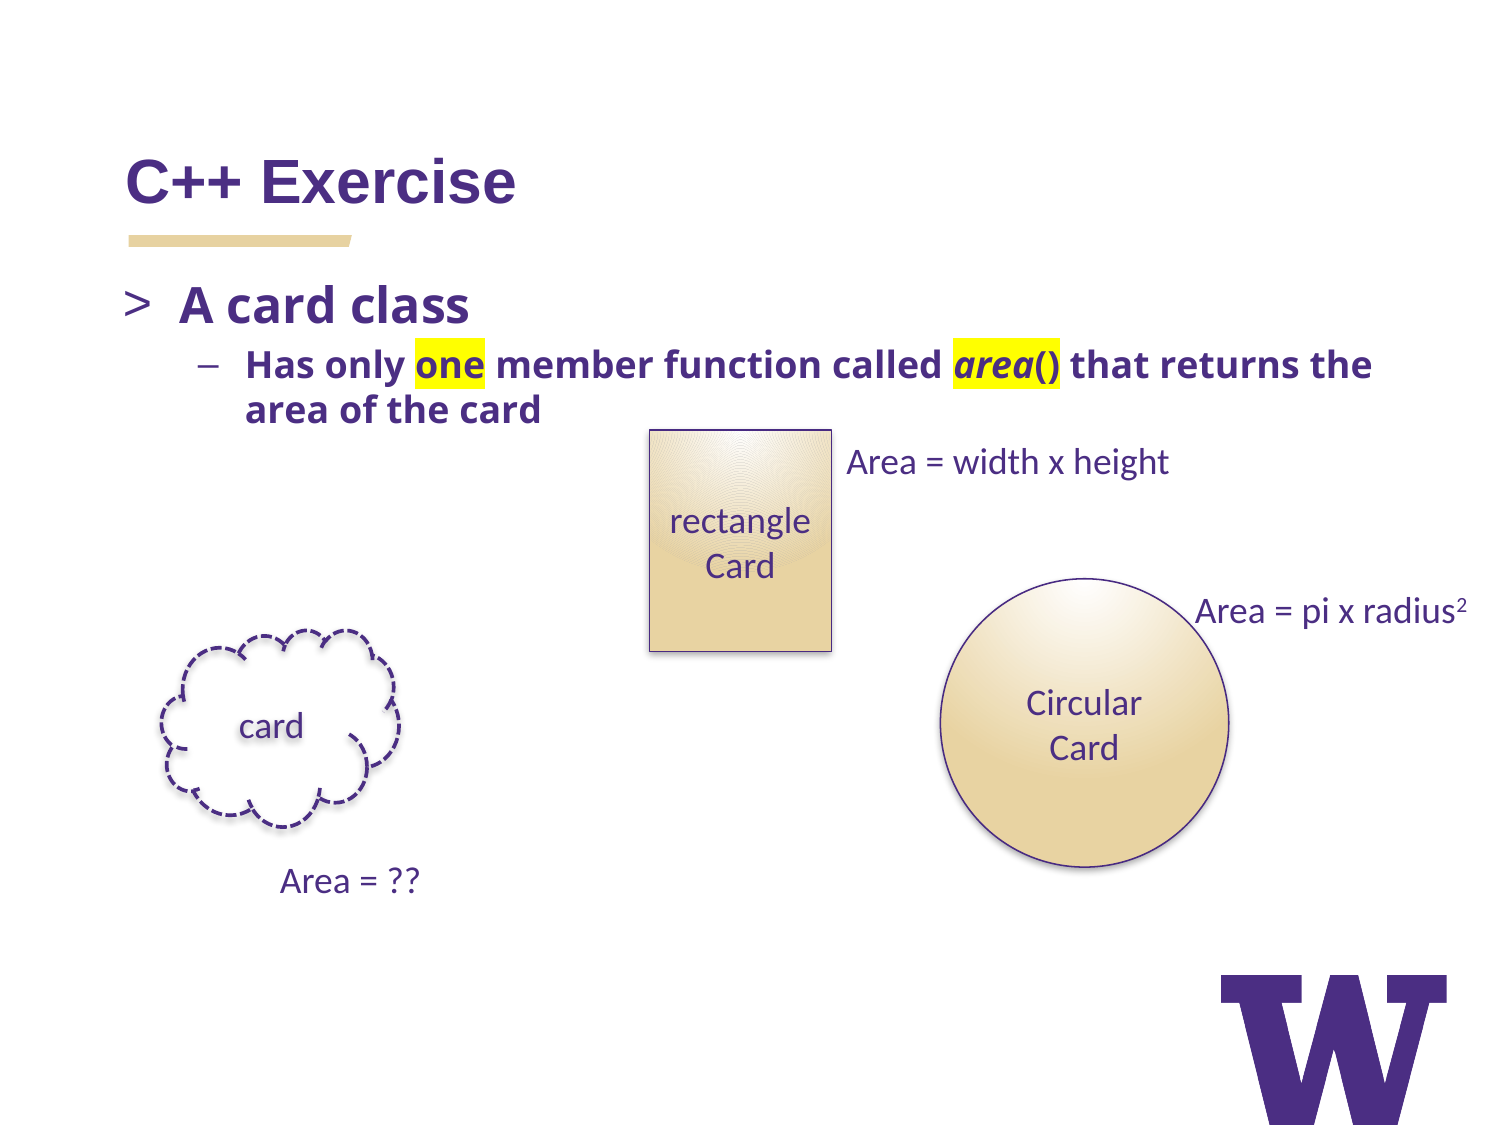

# C++ Exercise
A card class
Has only one member function called area() that returns the area of the card

Write the class for card, square card and circular card
area() is implemented in the way of polymorphism
Unit is float

rectangle Card
Area = width x height
Circular Card
Area = pi x radius2
card
Area = ??